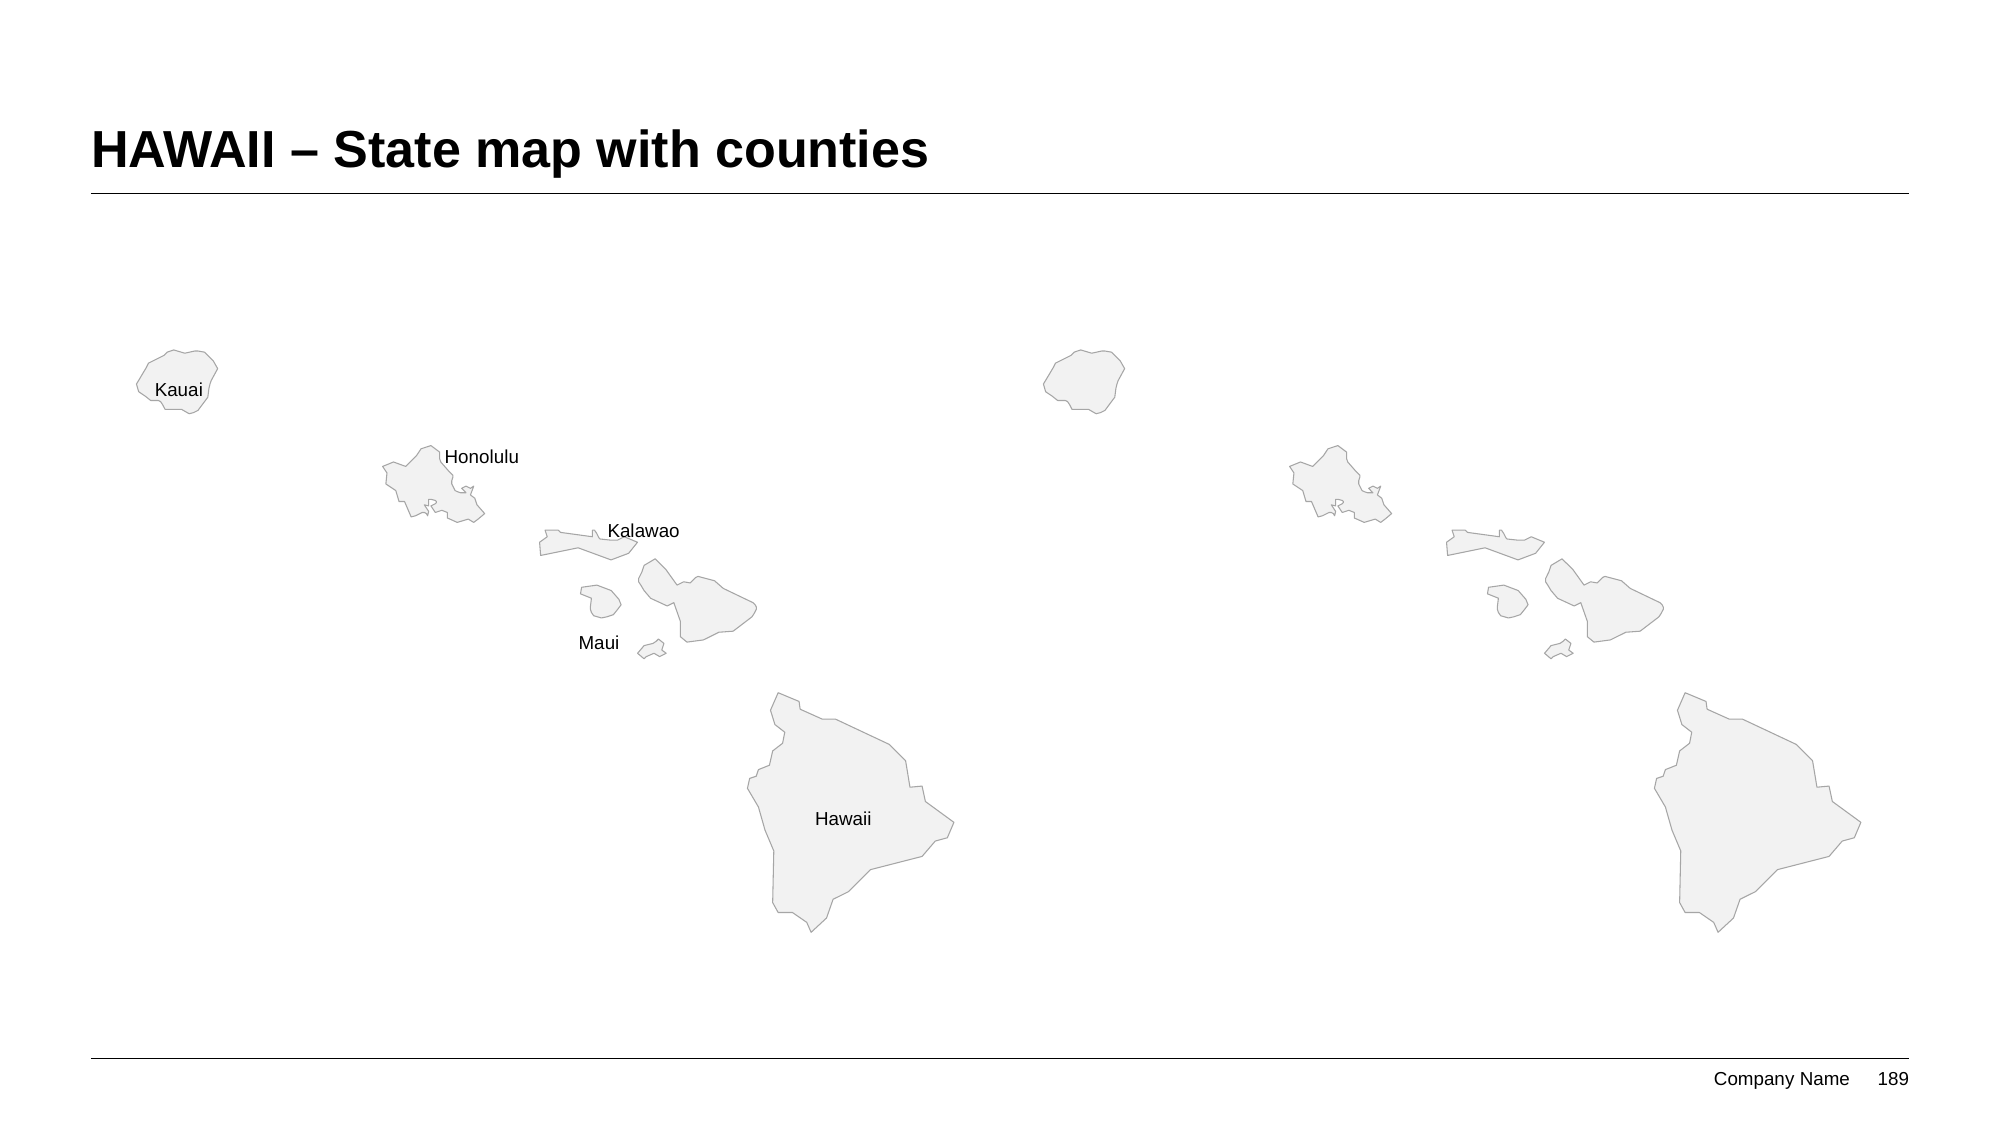

# HAWAII – State map with counties

Kauai
Honolulu
Kalawao
Maui
Hawaii